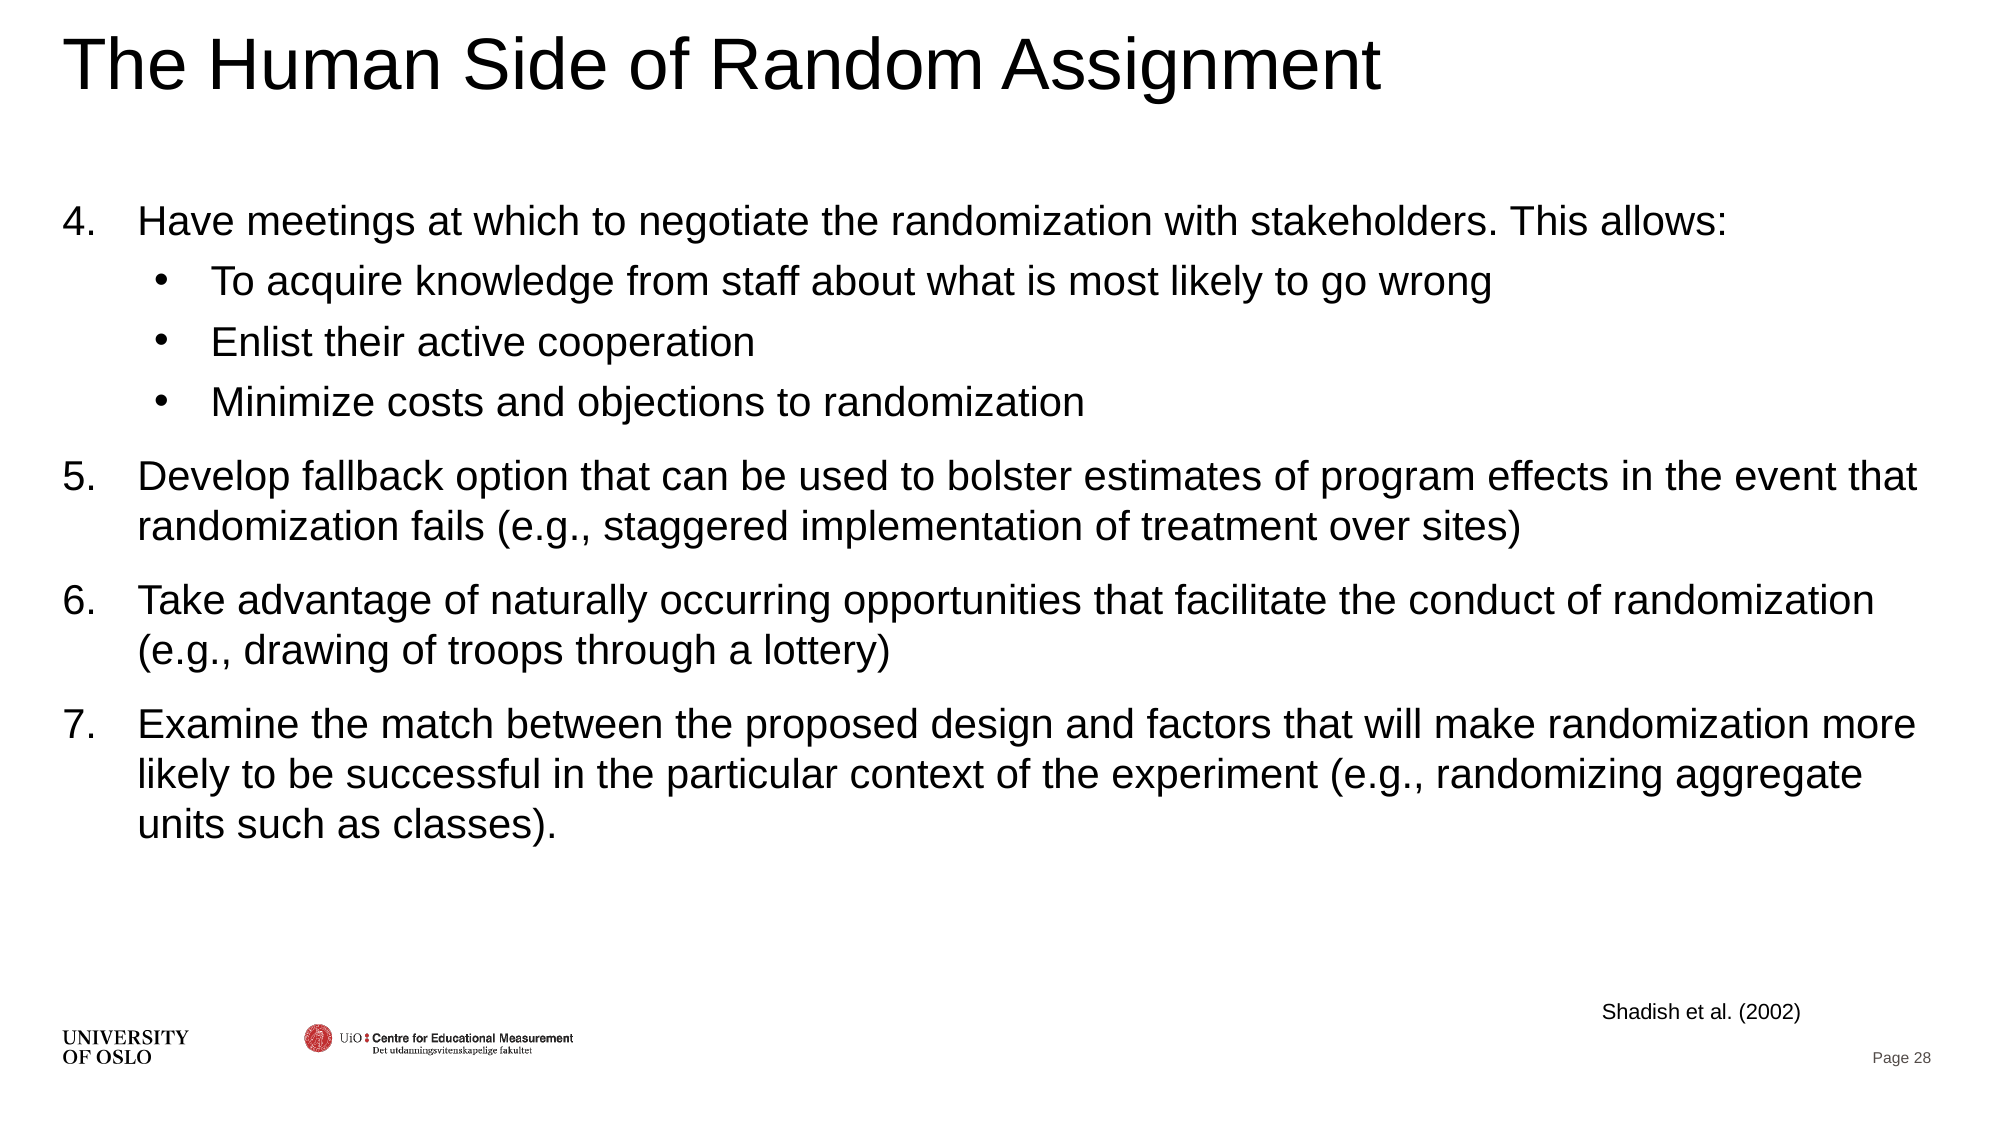

# The Human Side of Random Assignment
Have meetings at which to negotiate the randomization with stakeholders. This allows:
To acquire knowledge from staff about what is most likely to go wrong
Enlist their active cooperation
Minimize costs and objections to randomization
Develop fallback option that can be used to bolster estimates of program effects in the event that randomization fails (e.g., staggered implementation of treatment over sites)
Take advantage of naturally occurring opportunities that facilitate the conduct of randomization (e.g., drawing of troops through a lottery)
Examine the match between the proposed design and factors that will make randomization more likely to be successful in the particular context of the experiment (e.g., randomizing aggregate units such as classes).
Shadish et al. (2002)
Page 28